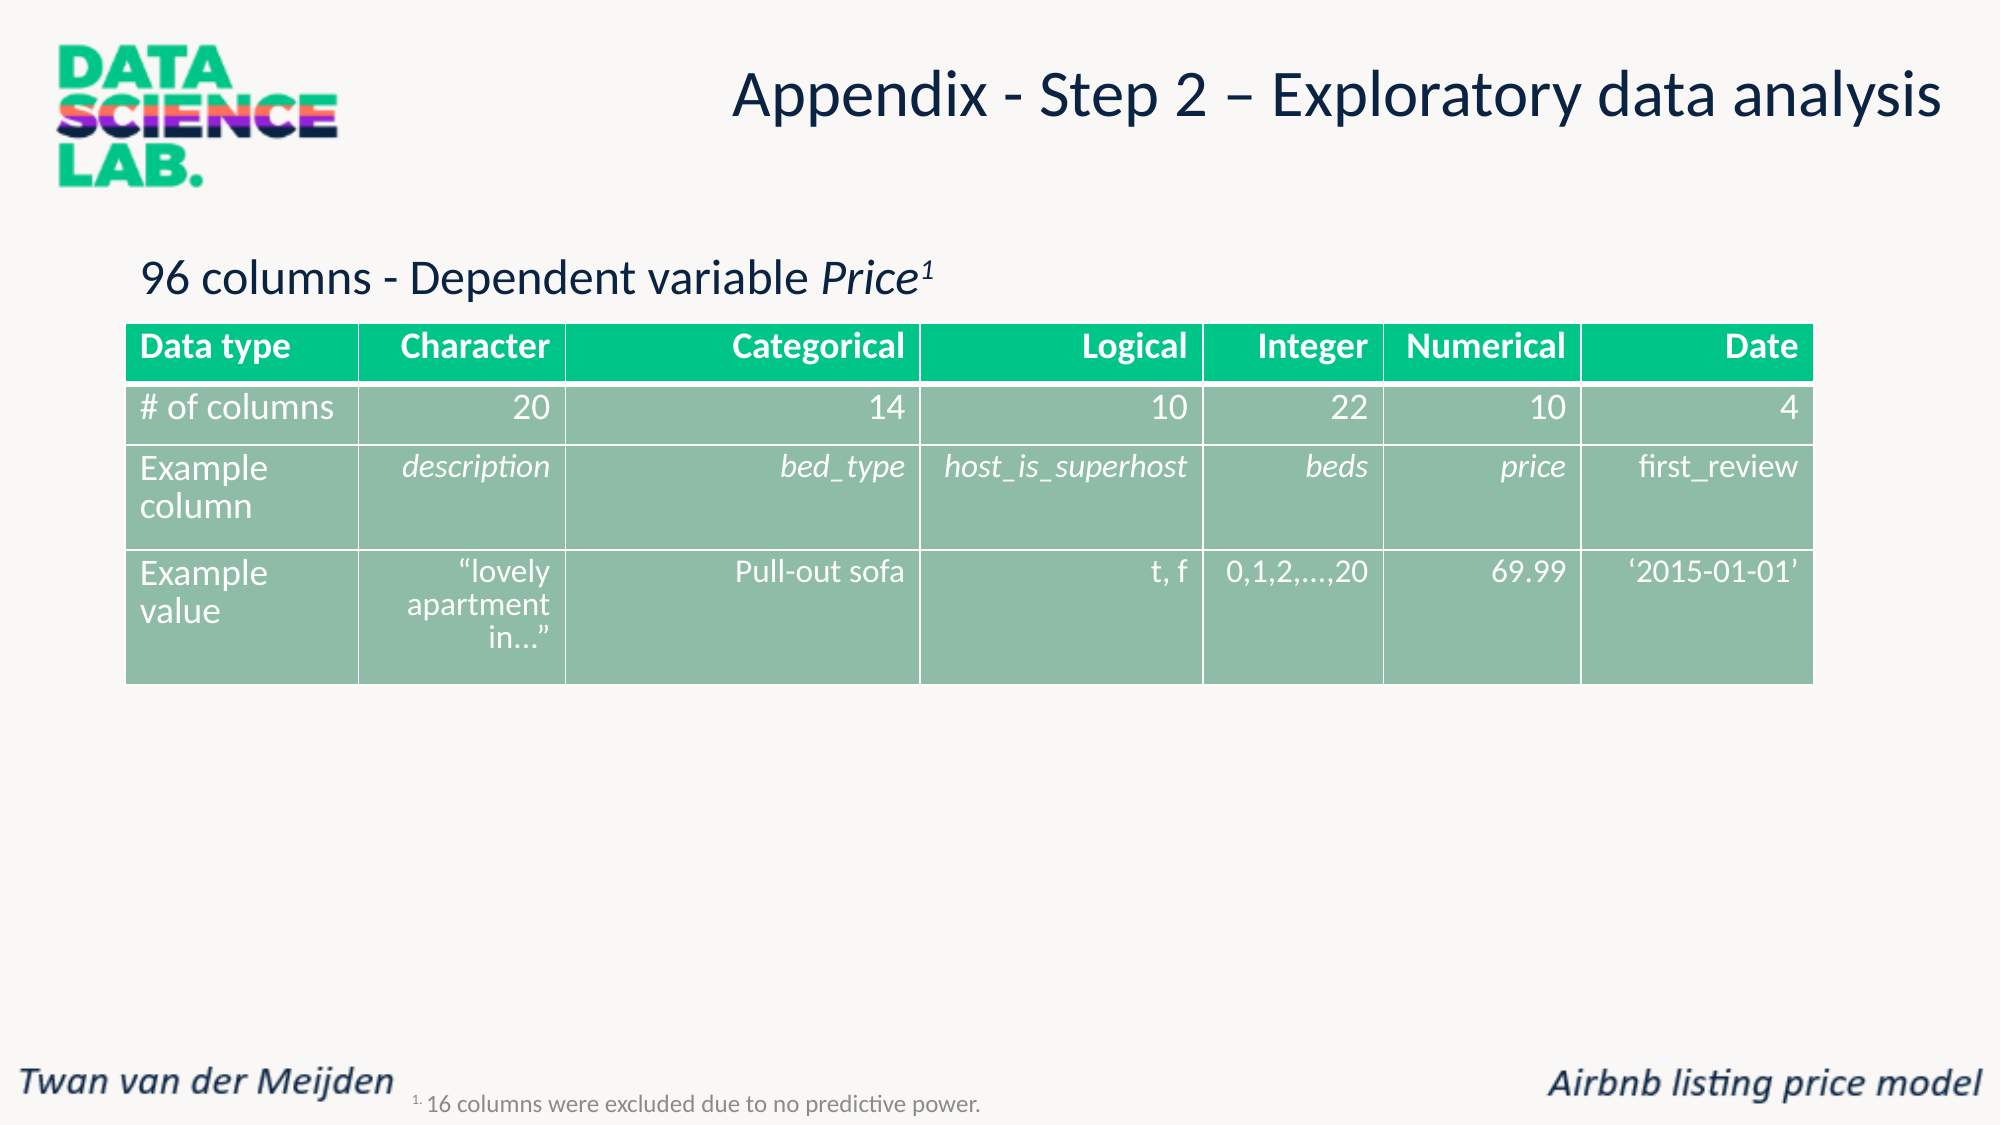

Appendix - Step 2 – Exploratory data analysis
96 columns - Dependent variable Price1
| Data type | Character | Categorical | Logical | Integer | Numerical | Date |
| --- | --- | --- | --- | --- | --- | --- |
| # of columns | 20 | 14 | 10 | 22 | 10 | 4 |
| Example column | description | bed\_type | host\_is\_superhost | beds | price | first\_review |
| Example value | “lovely apartment in...” | Pull-out sofa | t, f | 0,1,2,...,20 | 69.99 | ‘2015-01-01’ |
1. 16 columns were excluded due to no predictive power.